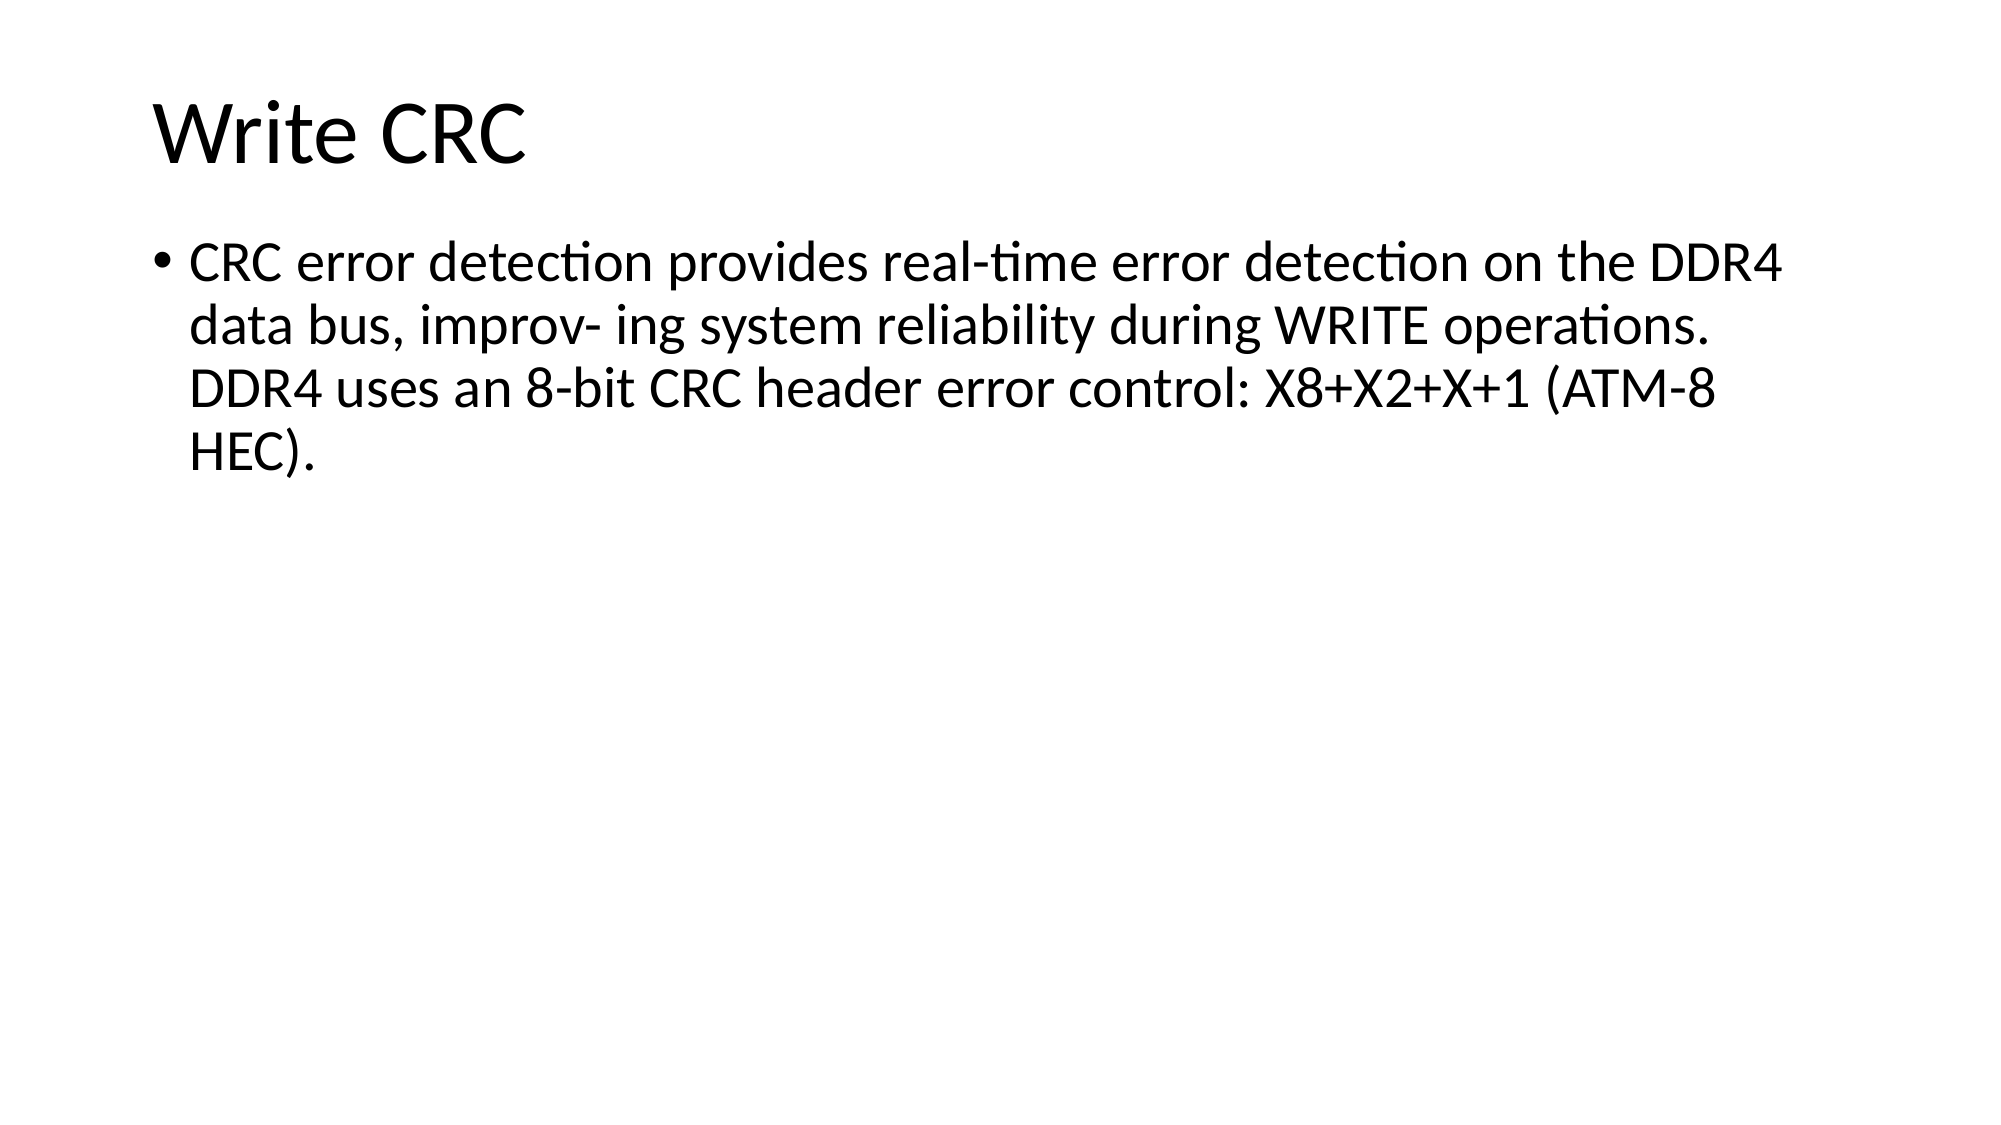

# Write CRC
CRC error detection provides real-time error detection on the DDR4 data bus, improv- ing system reliability during WRITE operations. DDR4 uses an 8-bit CRC header error control: X8+X2+X+1 (ATM-8 HEC).